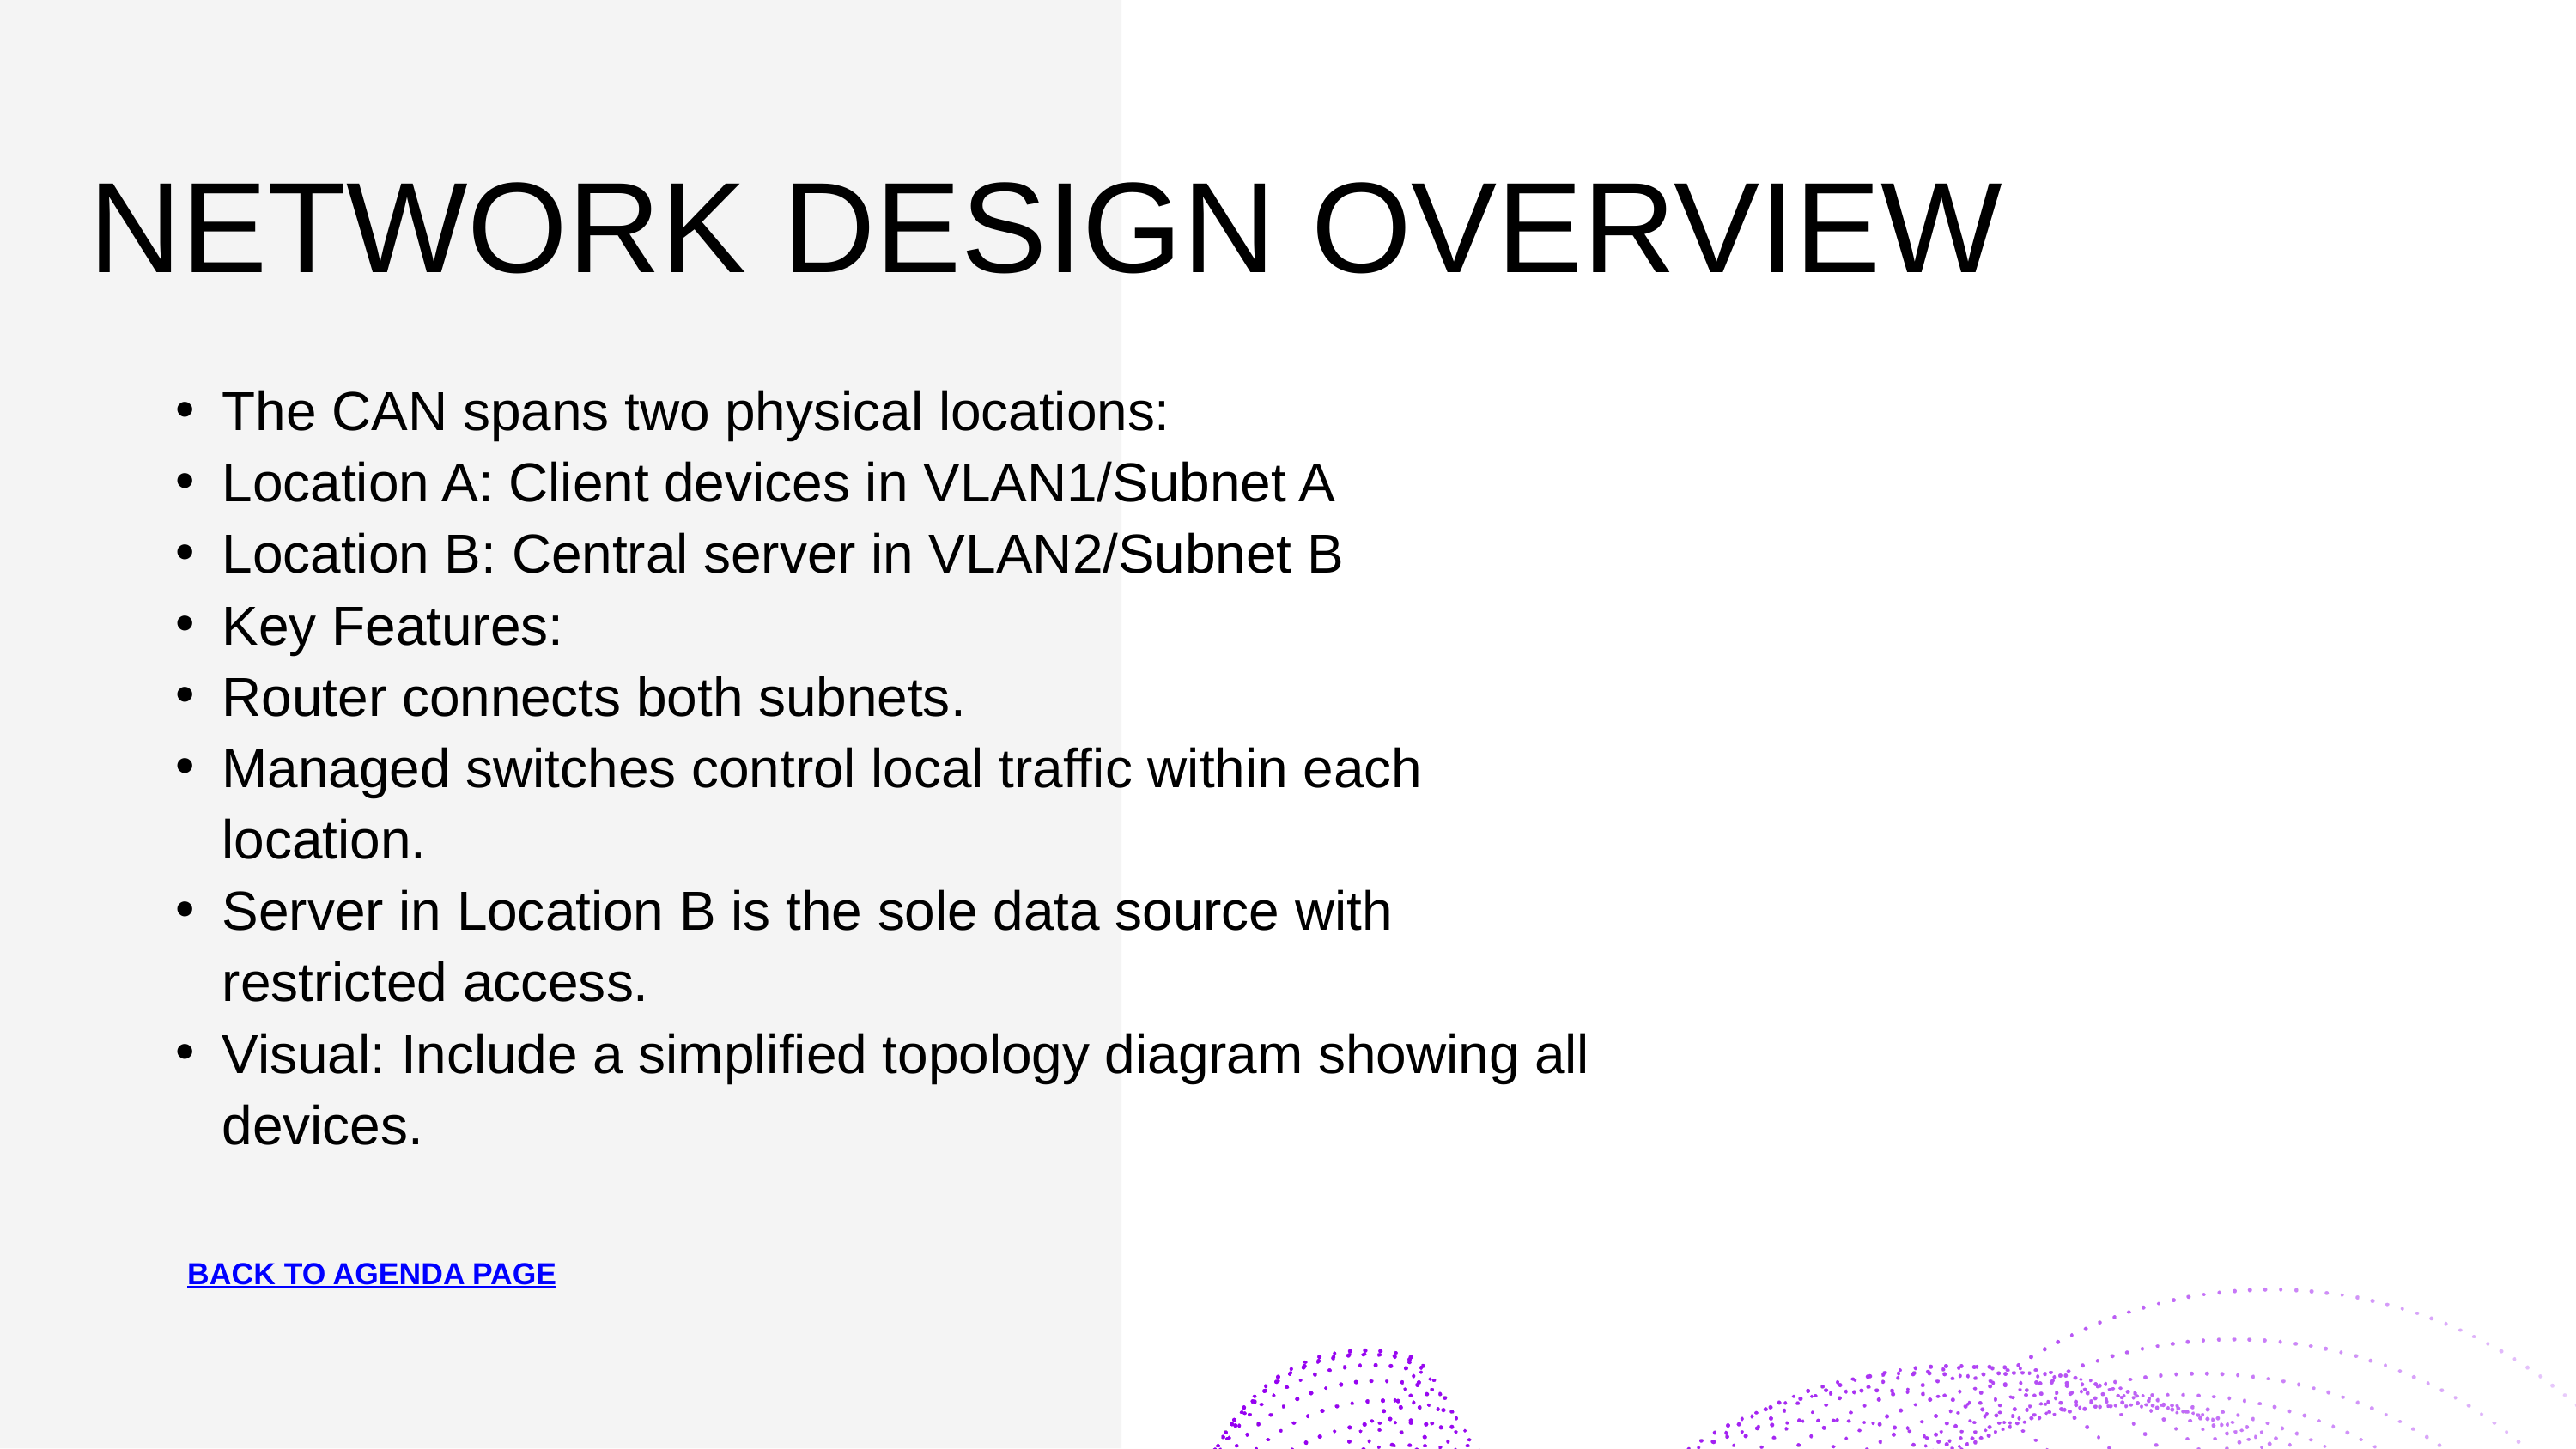

NETWORK DESIGN OVERVIEW
The CAN spans two physical locations:
Location A: Client devices in VLAN1/Subnet A
Location B: Central server in VLAN2/Subnet B
Key Features:
Router connects both subnets.
Managed switches control local traffic within each location.
Server in Location B is the sole data source with restricted access.
Visual: Include a simplified topology diagram showing all devices.

BACK TO AGENDA PAGE